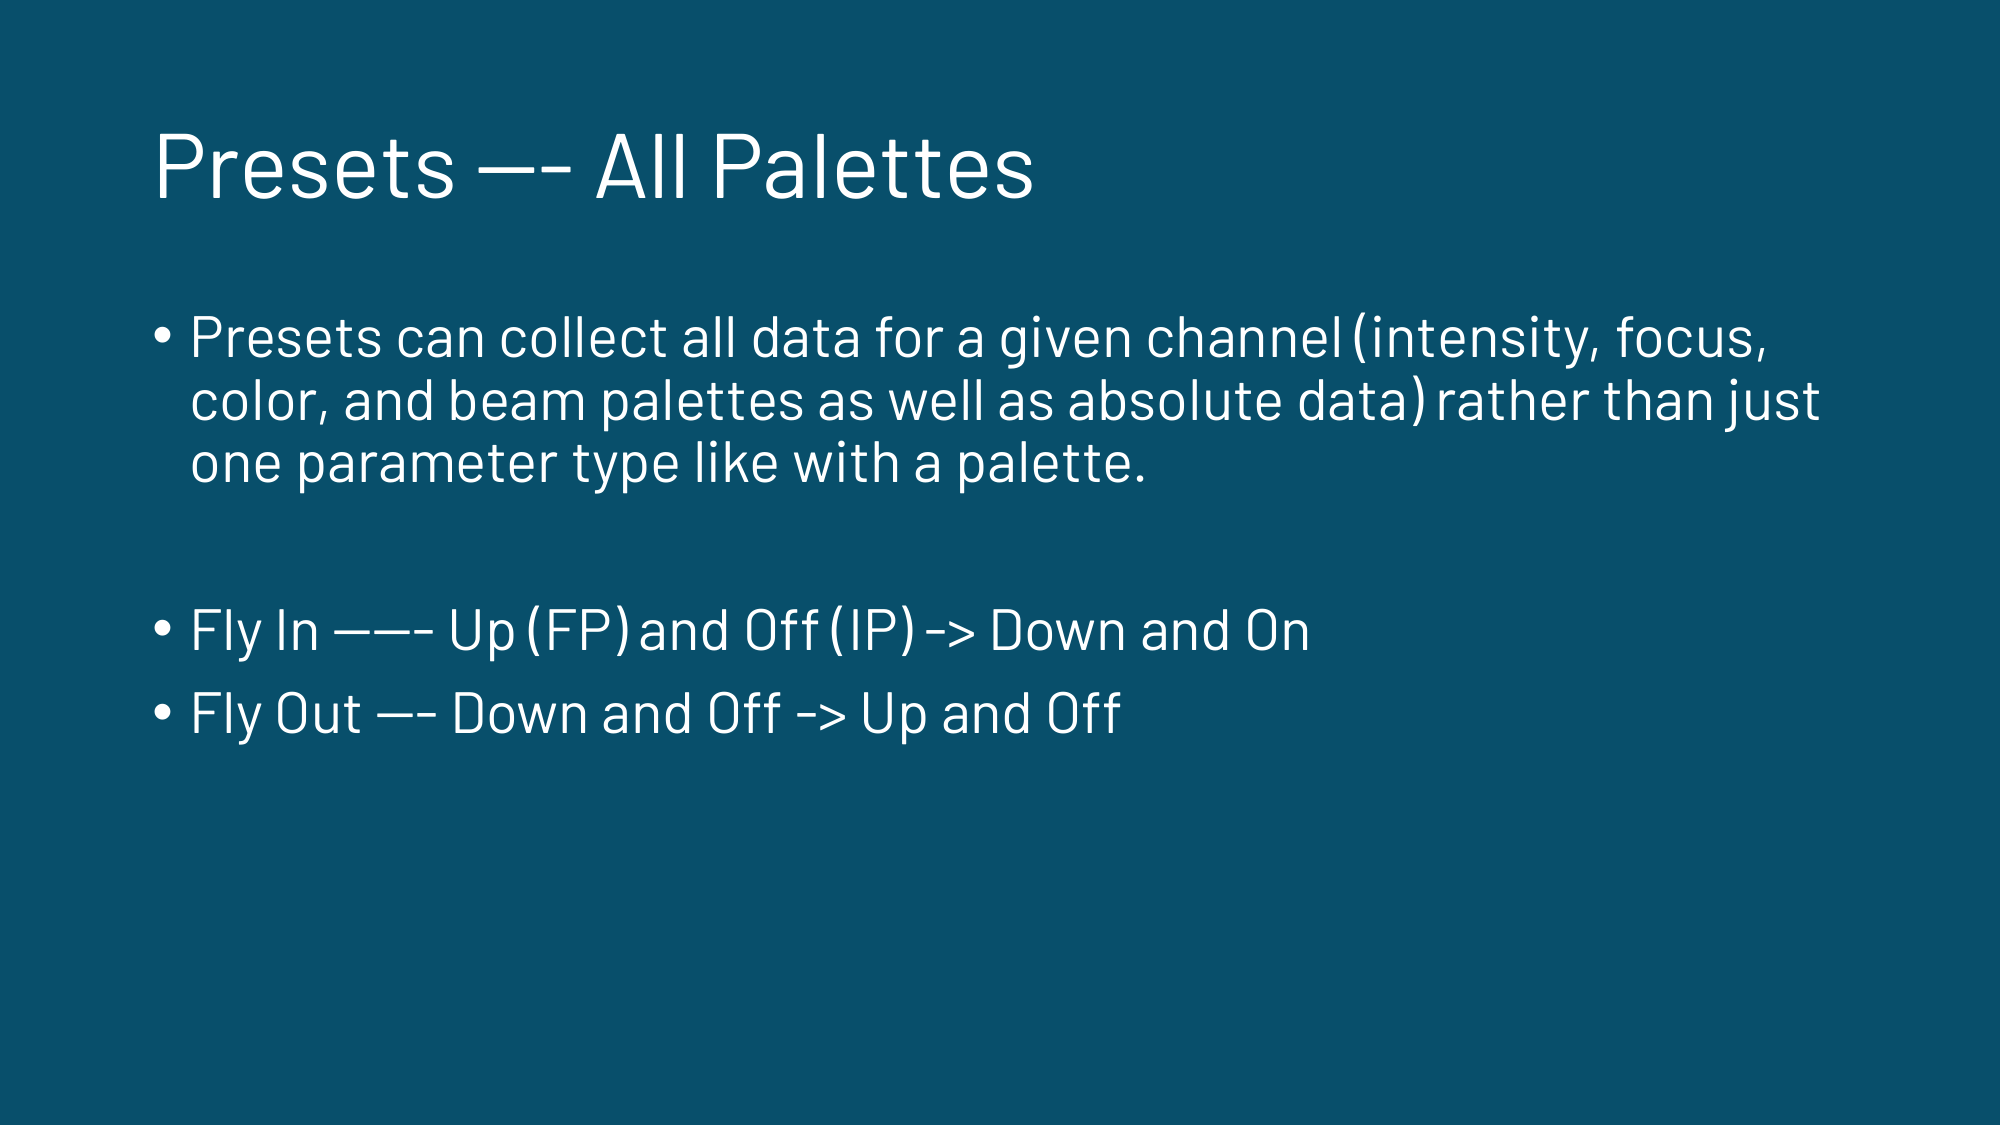

# Presets --- All Palettes
Presets can collect all data for a given channel (intensity, focus, color, and beam palettes as well as absolute data) rather than just one parameter type like with a palette.

Fly In ----- Up (FP) and Off (IP) -> Down and On
Fly Out --- Down and Off -> Up and Off